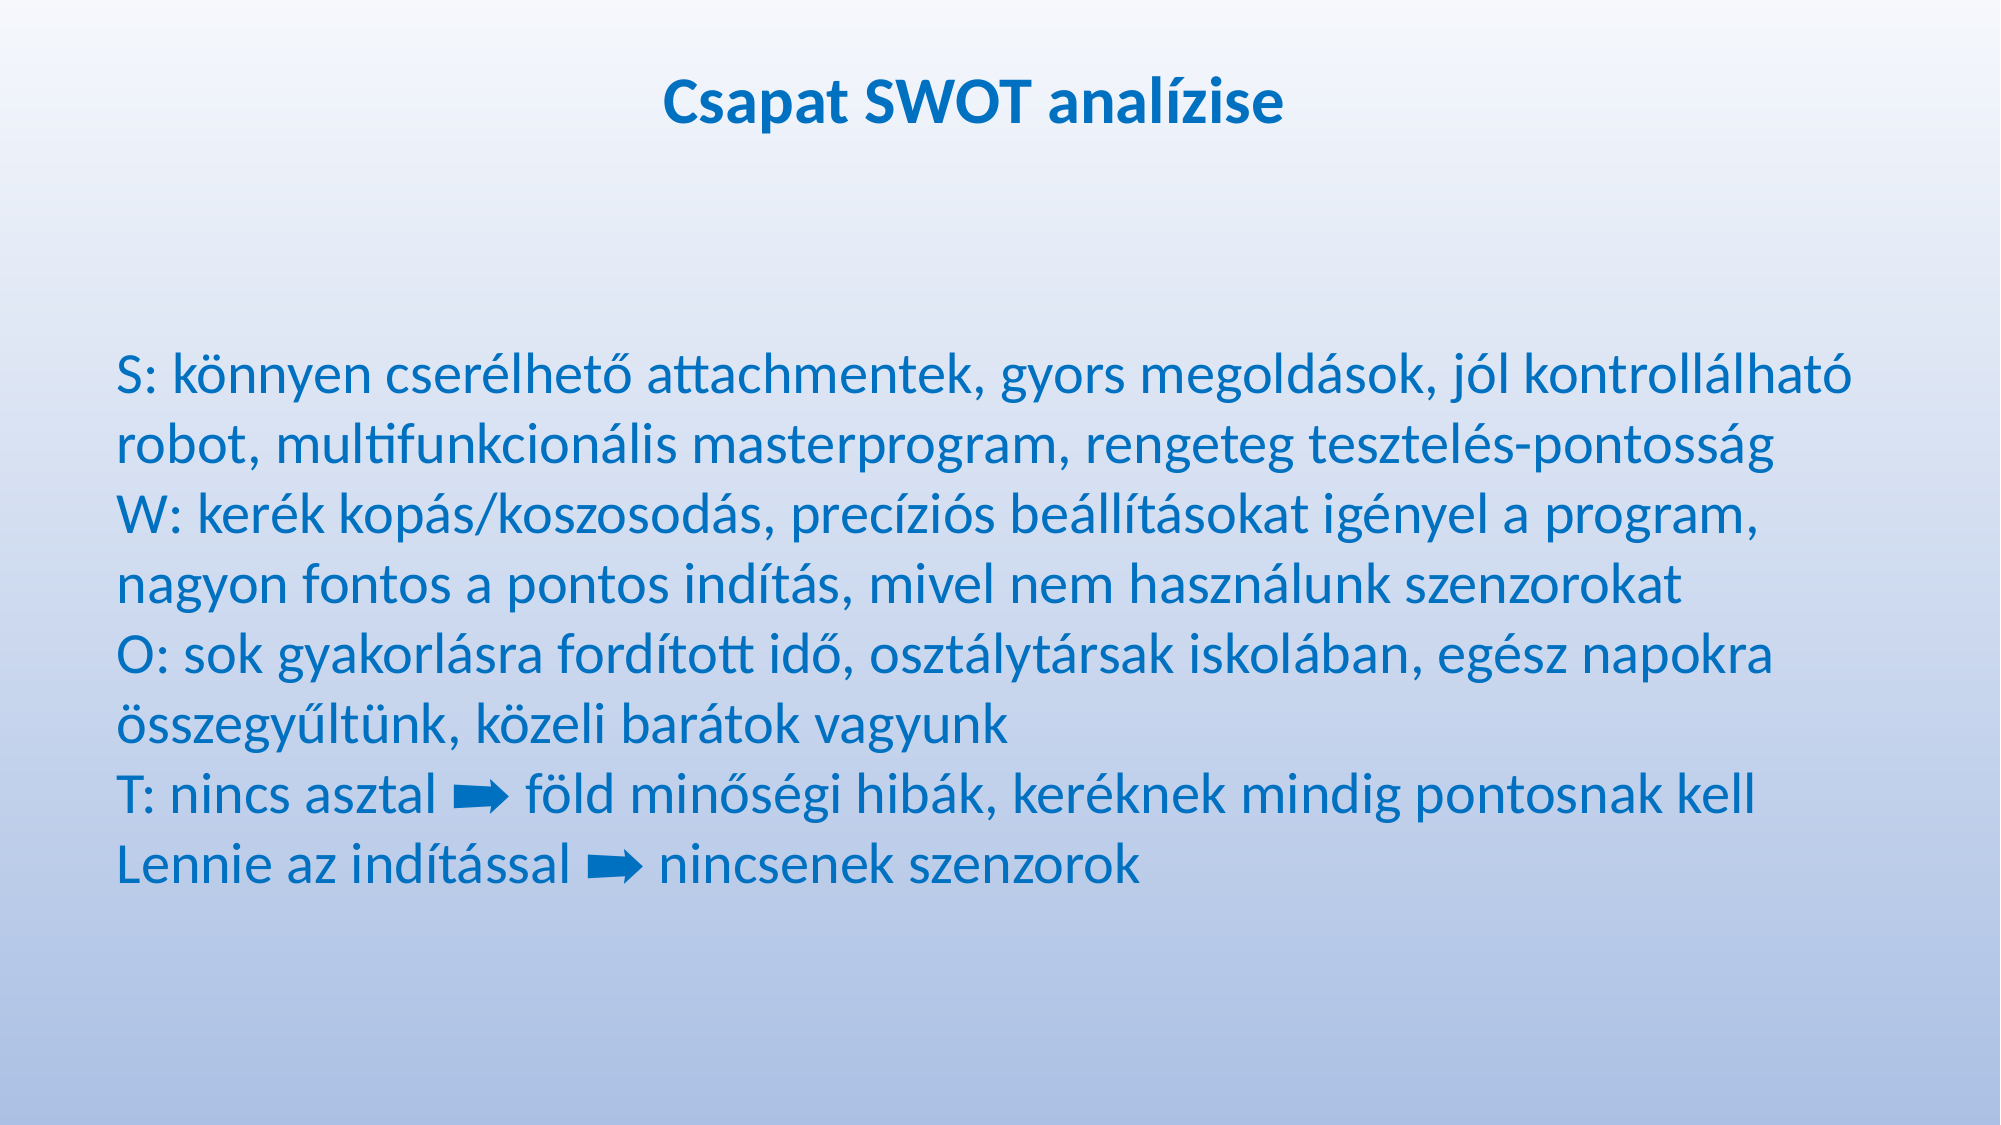

Csapat SWOT analízise
S: könnyen cserélhető attachmentek, gyors megoldások, jól kontrollálható robot, multifunkcionális masterprogram, rengeteg tesztelés-pontosság
W: kerék kopás/koszosodás, precíziós beállításokat igényel a program, nagyon fontos a pontos indítás, mivel nem használunk szenzorokat
O: sok gyakorlásra fordított idő, osztálytársak iskolában, egész napokra összegyűltünk, közeli barátok vagyunk
T: nincs asztal ➡ föld minőségi hibák, keréknek mindig pontosnak kell Lennie az indítással ➡ nincsenek szenzorok